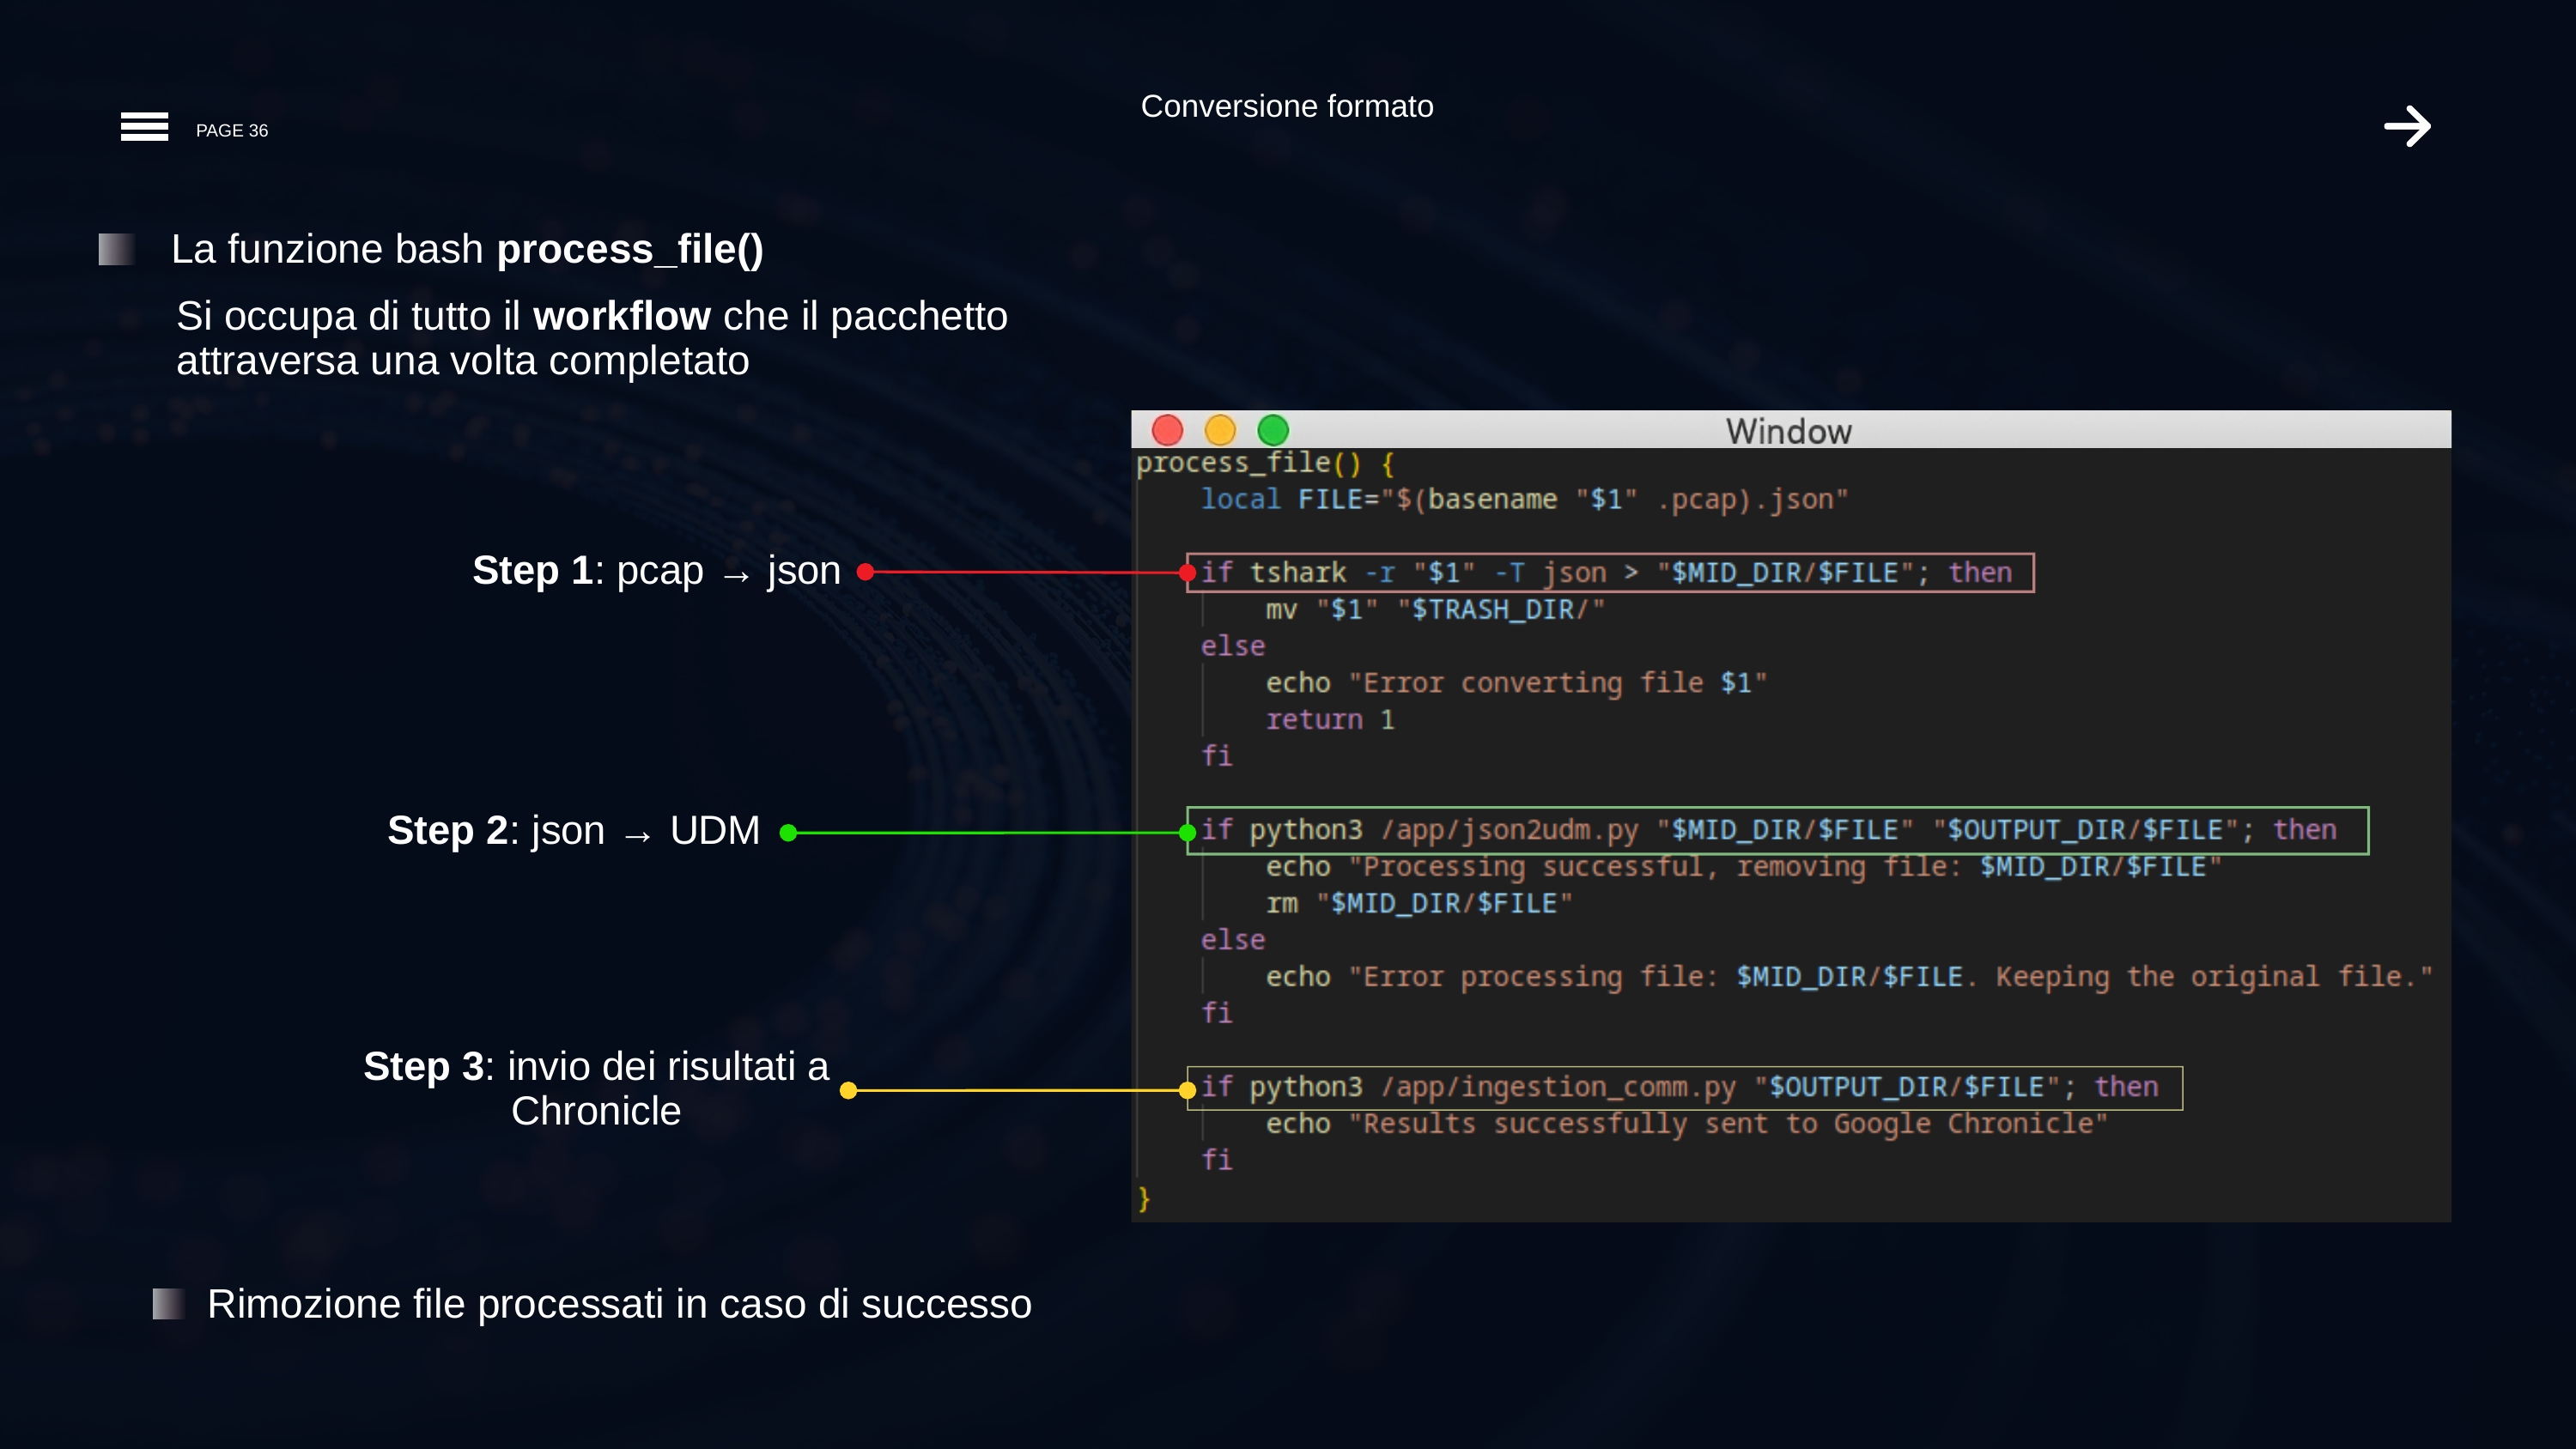

Conversione formato

PAGE 36
La funzione bash process_file()

Si occupa di tutto il workflow che il pacchetto attraversa una volta completato

Step 1: pcap → json

Step 2: json → UDM

Step 3: invio dei risultati a Chronicle

Rimozione file processati in caso di successo